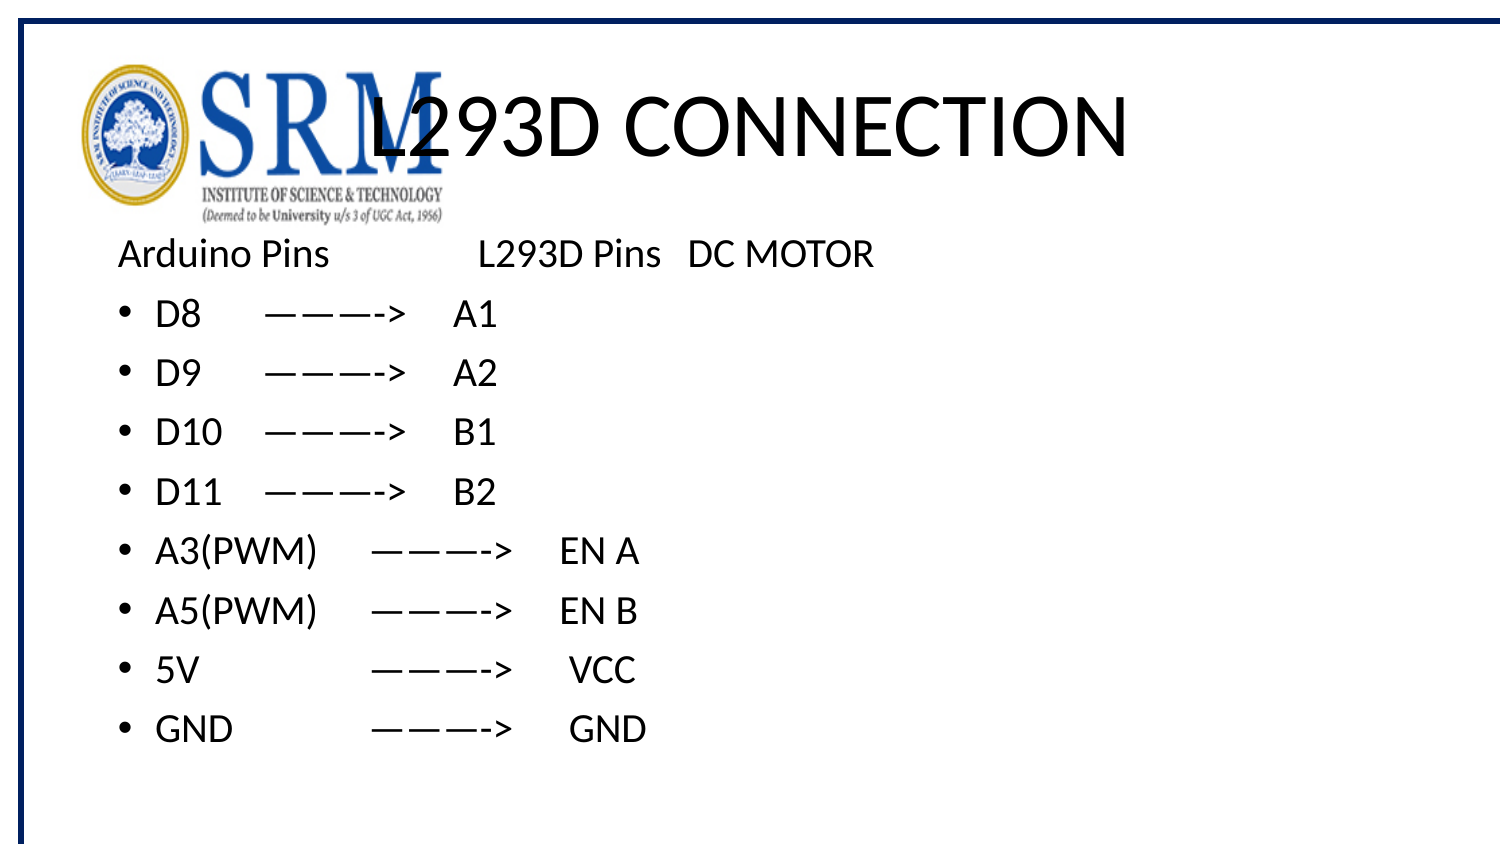

# L293D CONNECTION
Arduino Pins                L293D Pins		DC MOTOR
D8     		———->     A1
D9  			———->     A2
D10			———->     B1
D11   		———->     B2
A3(PWM) 		———->     EN A
A5(PWM) 		———->     EN B
5V         		———->      VCC
GND      		———->      GND